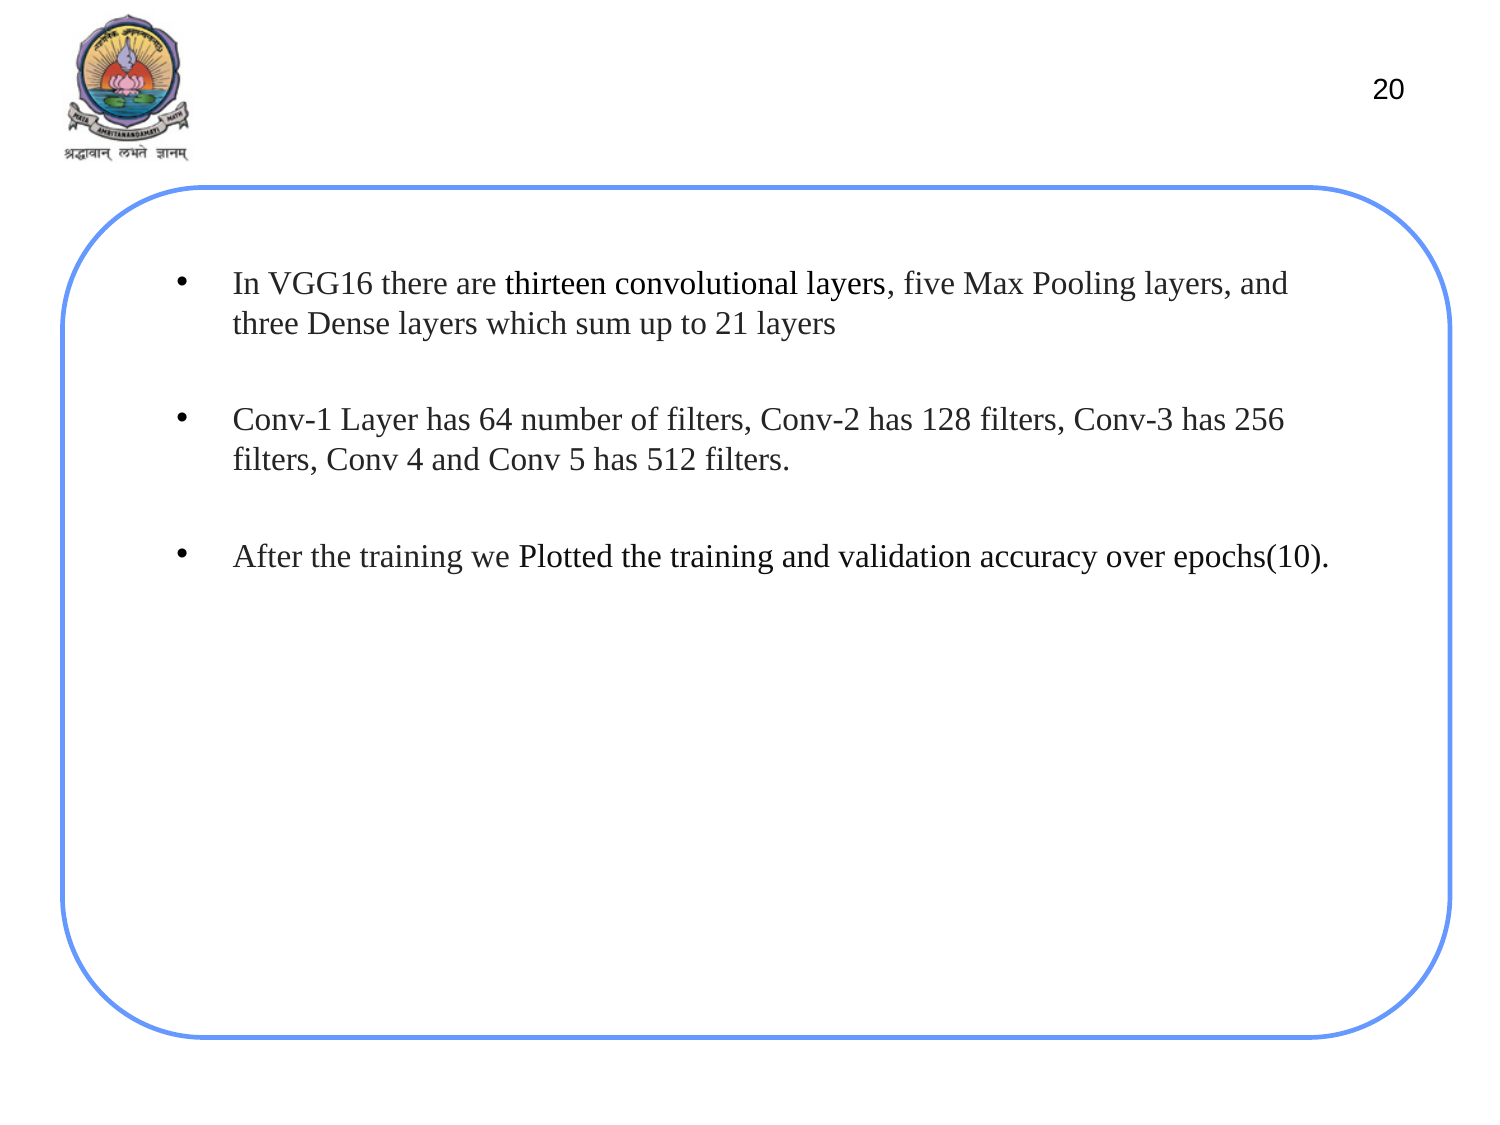

20
In VGG16 there are thirteen convolutional layers, five Max Pooling layers, and three Dense layers which sum up to 21 layers

Conv-1 Layer has 64 number of filters, Conv-2 has 128 filters, Conv-3 has 256 filters, Conv 4 and Conv 5 has 512 filters.

After the training we Plotted the training and validation accuracy over epochs(10).